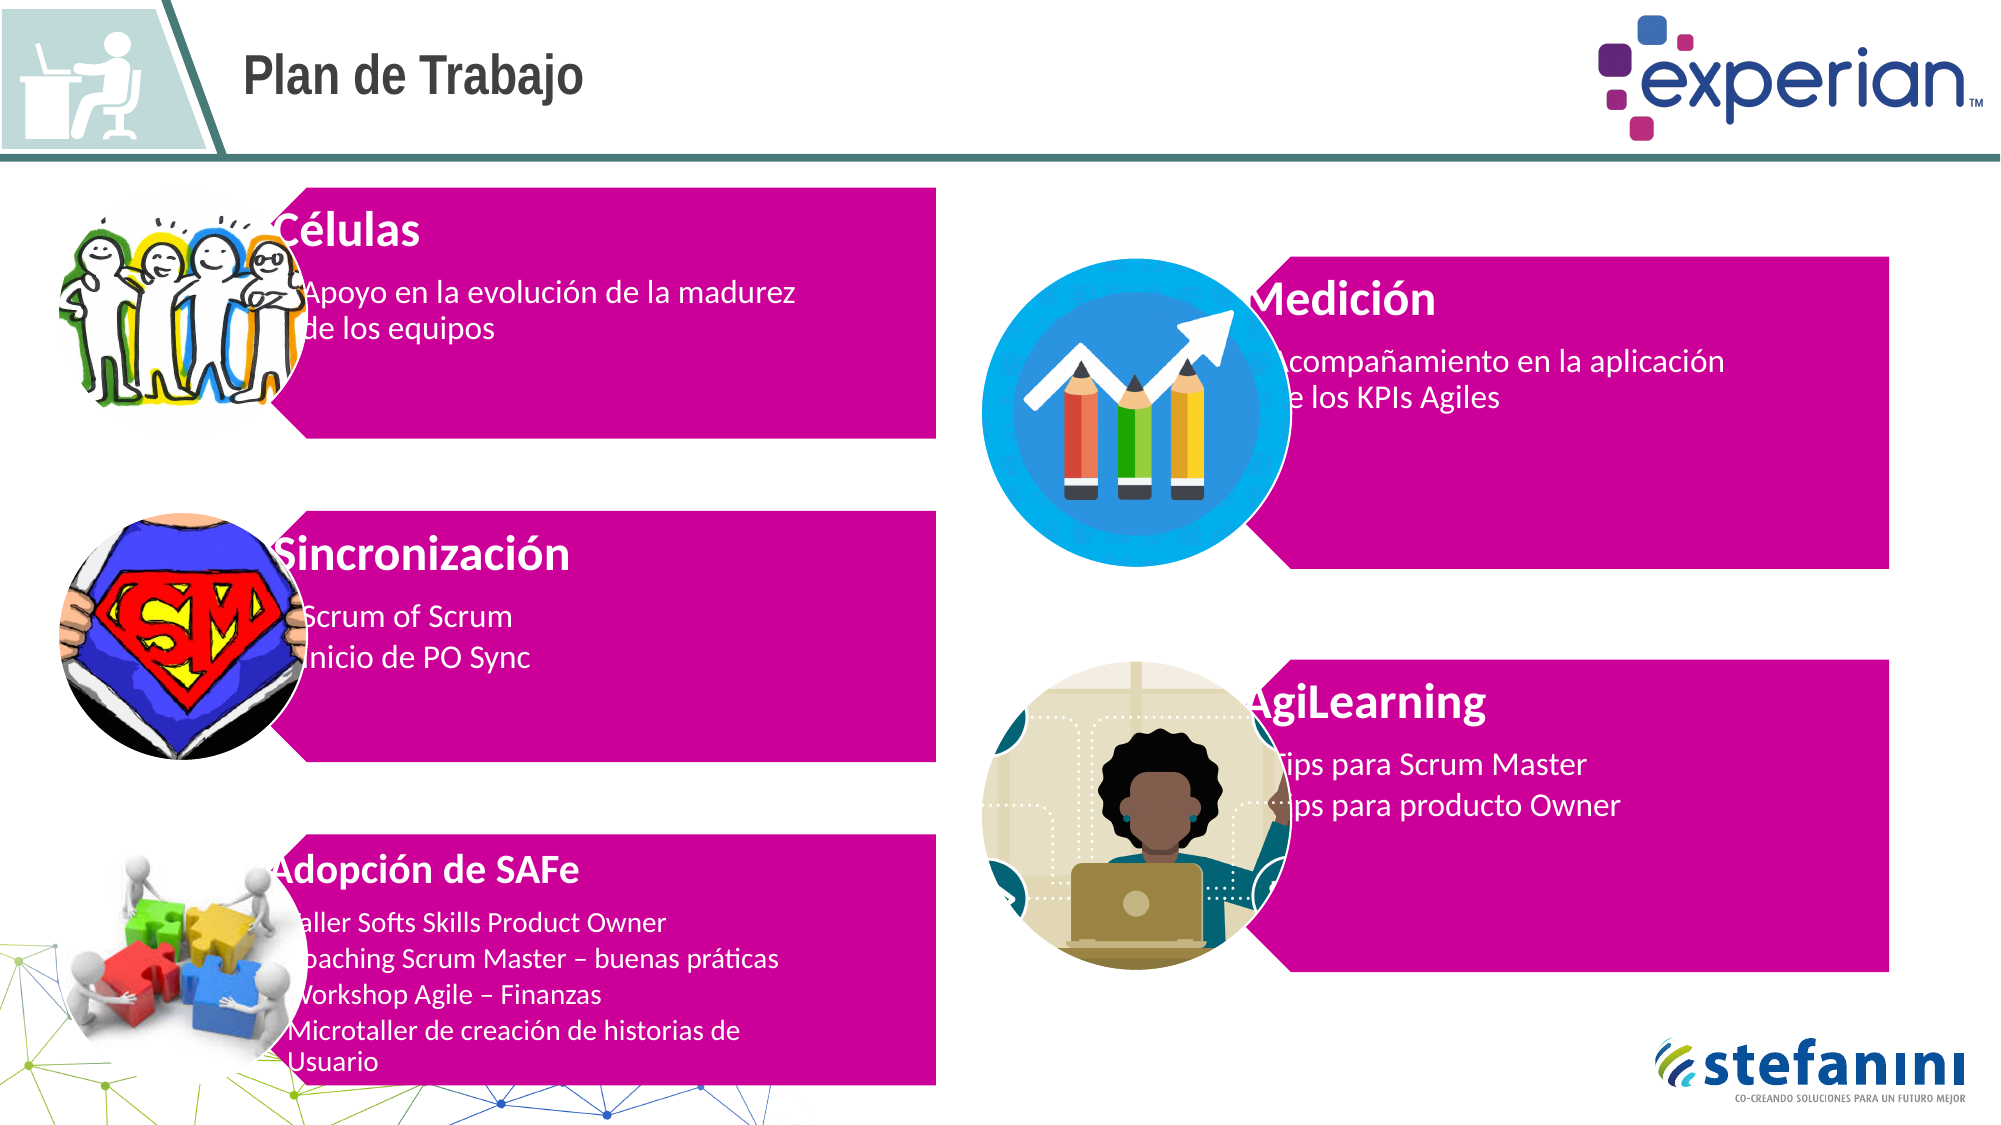

# Plan de Trabajo
Células
Apoyo en la evolución de la madurez de los equipos
Sincronización
Scrum of Scrum
Inicio de PO Sync
Adopción de SAFe
Taller Softs Skills Product Owner
Coaching Scrum Master – buenas práticas
Workshop Agile – Finanzas
Microtaller de creación de historias de Usuario

Medición
Acompañamiento en la aplicación de los KPIs Agiles

AgiLearning
Tips para Scrum Master
Tips para producto Owner